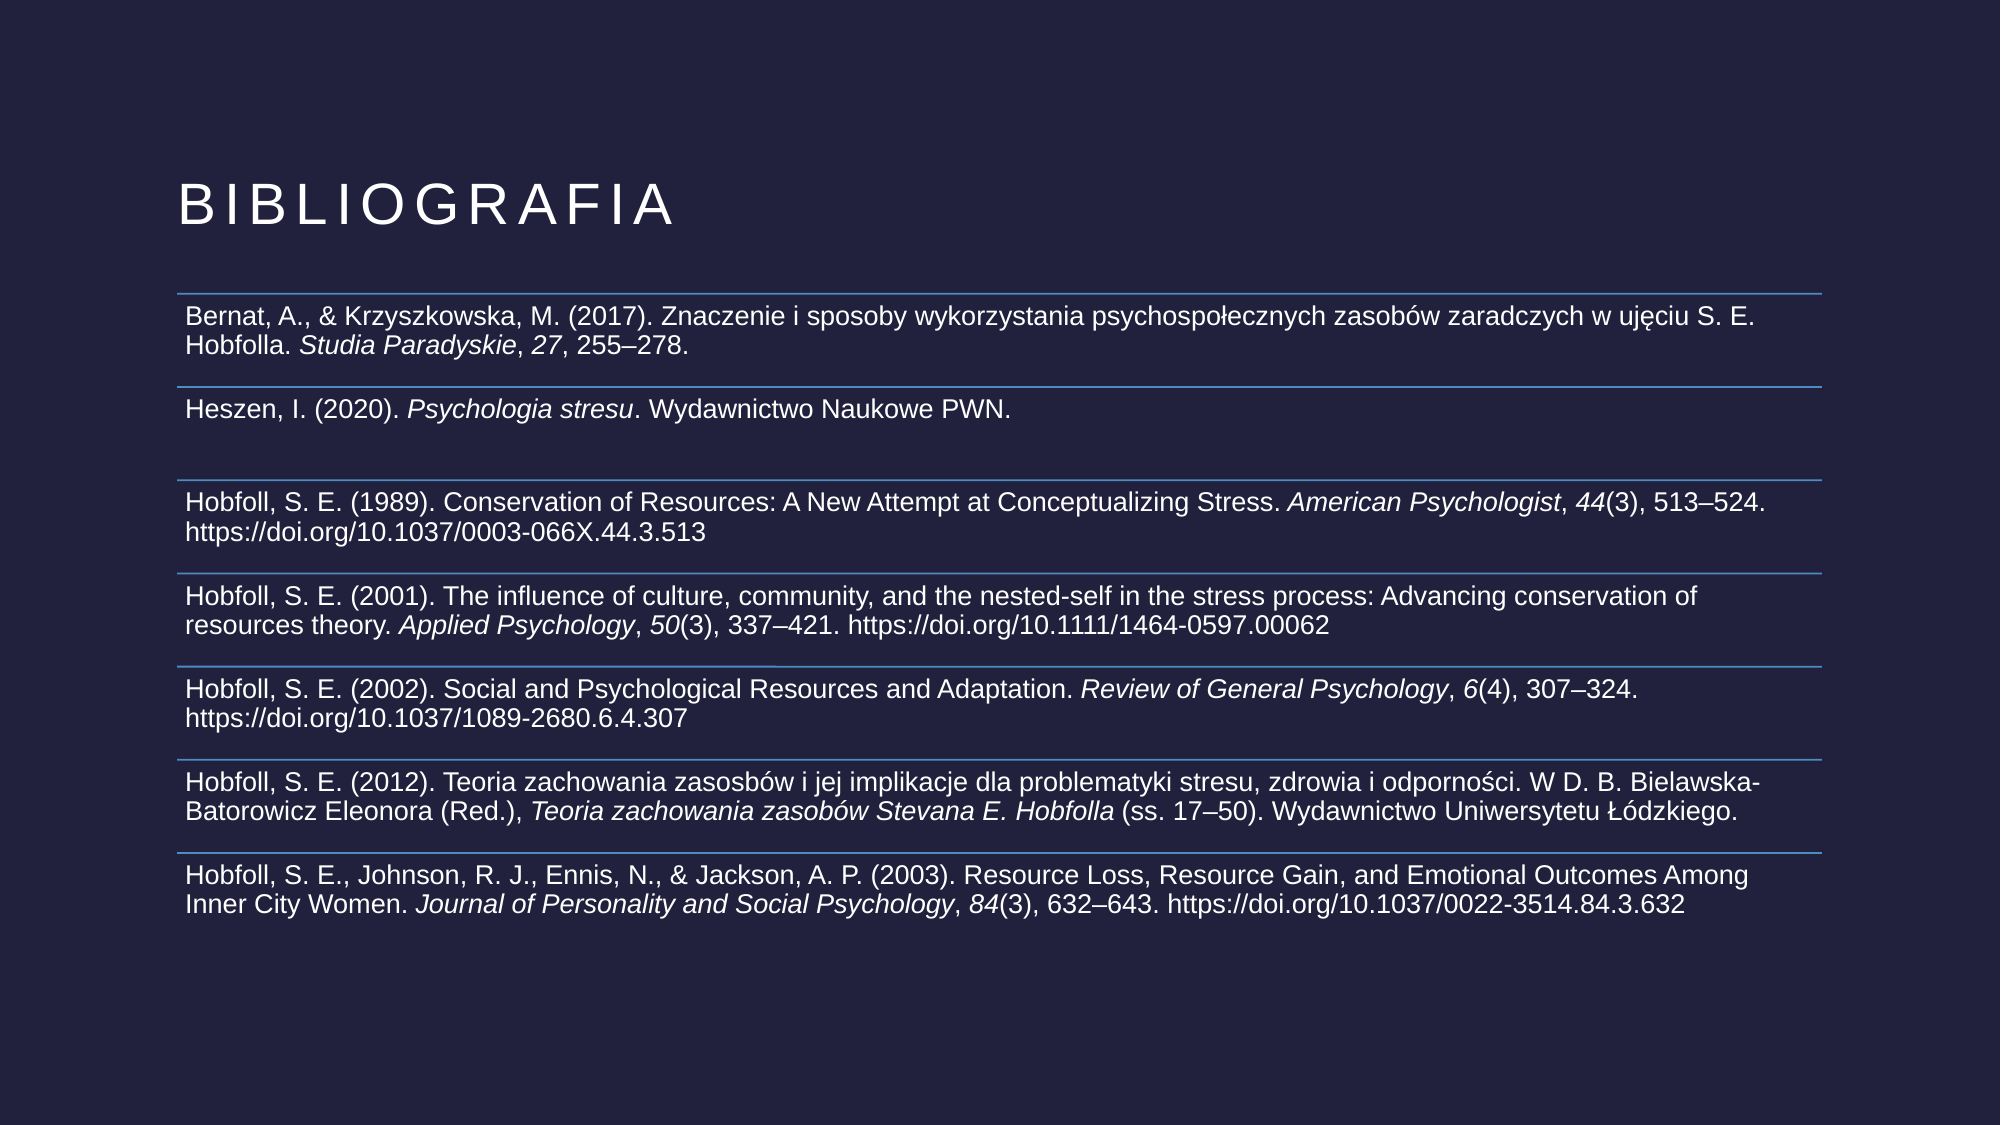

# Bibliografia
Bernat, A., & Krzyszkowska, M. (2017). Znaczenie i sposoby wykorzystania psychospołecznych zasobów zaradczych w ujęciu S. E. Hobfolla. Studia Paradyskie, 27, 255–278.
Heszen, I. (2020). Psychologia stresu. Wydawnictwo Naukowe PWN.
Hobfoll, S. E. (1989). Conservation of Resources: A New Attempt at Conceptualizing Stress. American Psychologist, 44(3), 513–524. https://doi.org/10.1037/0003-066X.44.3.513
Hobfoll, S. E. (2001). The influence of culture, community, and the nested-self in the stress process: Advancing conservation of resources theory. Applied Psychology, 50(3), 337–421. https://doi.org/10.1111/1464-0597.00062
Hobfoll, S. E. (2002). Social and Psychological Resources and Adaptation. Review of General Psychology, 6(4), 307–324. https://doi.org/10.1037/1089-2680.6.4.307
Hobfoll, S. E. (2012). Teoria zachowania zasosbów i jej implikacje dla problematyki stresu, zdrowia i odporności. W D. B. Bielawska-Batorowicz Eleonora (Red.), Teoria zachowania zasobów Stevana E. Hobfolla (ss. 17–50). Wydawnictwo Uniwersytetu Łódzkiego.
Hobfoll, S. E., Johnson, R. J., Ennis, N., & Jackson, A. P. (2003). Resource Loss, Resource Gain, and Emotional Outcomes Among Inner City Women. Journal of Personality and Social Psychology, 84(3), 632–643. https://doi.org/10.1037/0022-3514.84.3.632